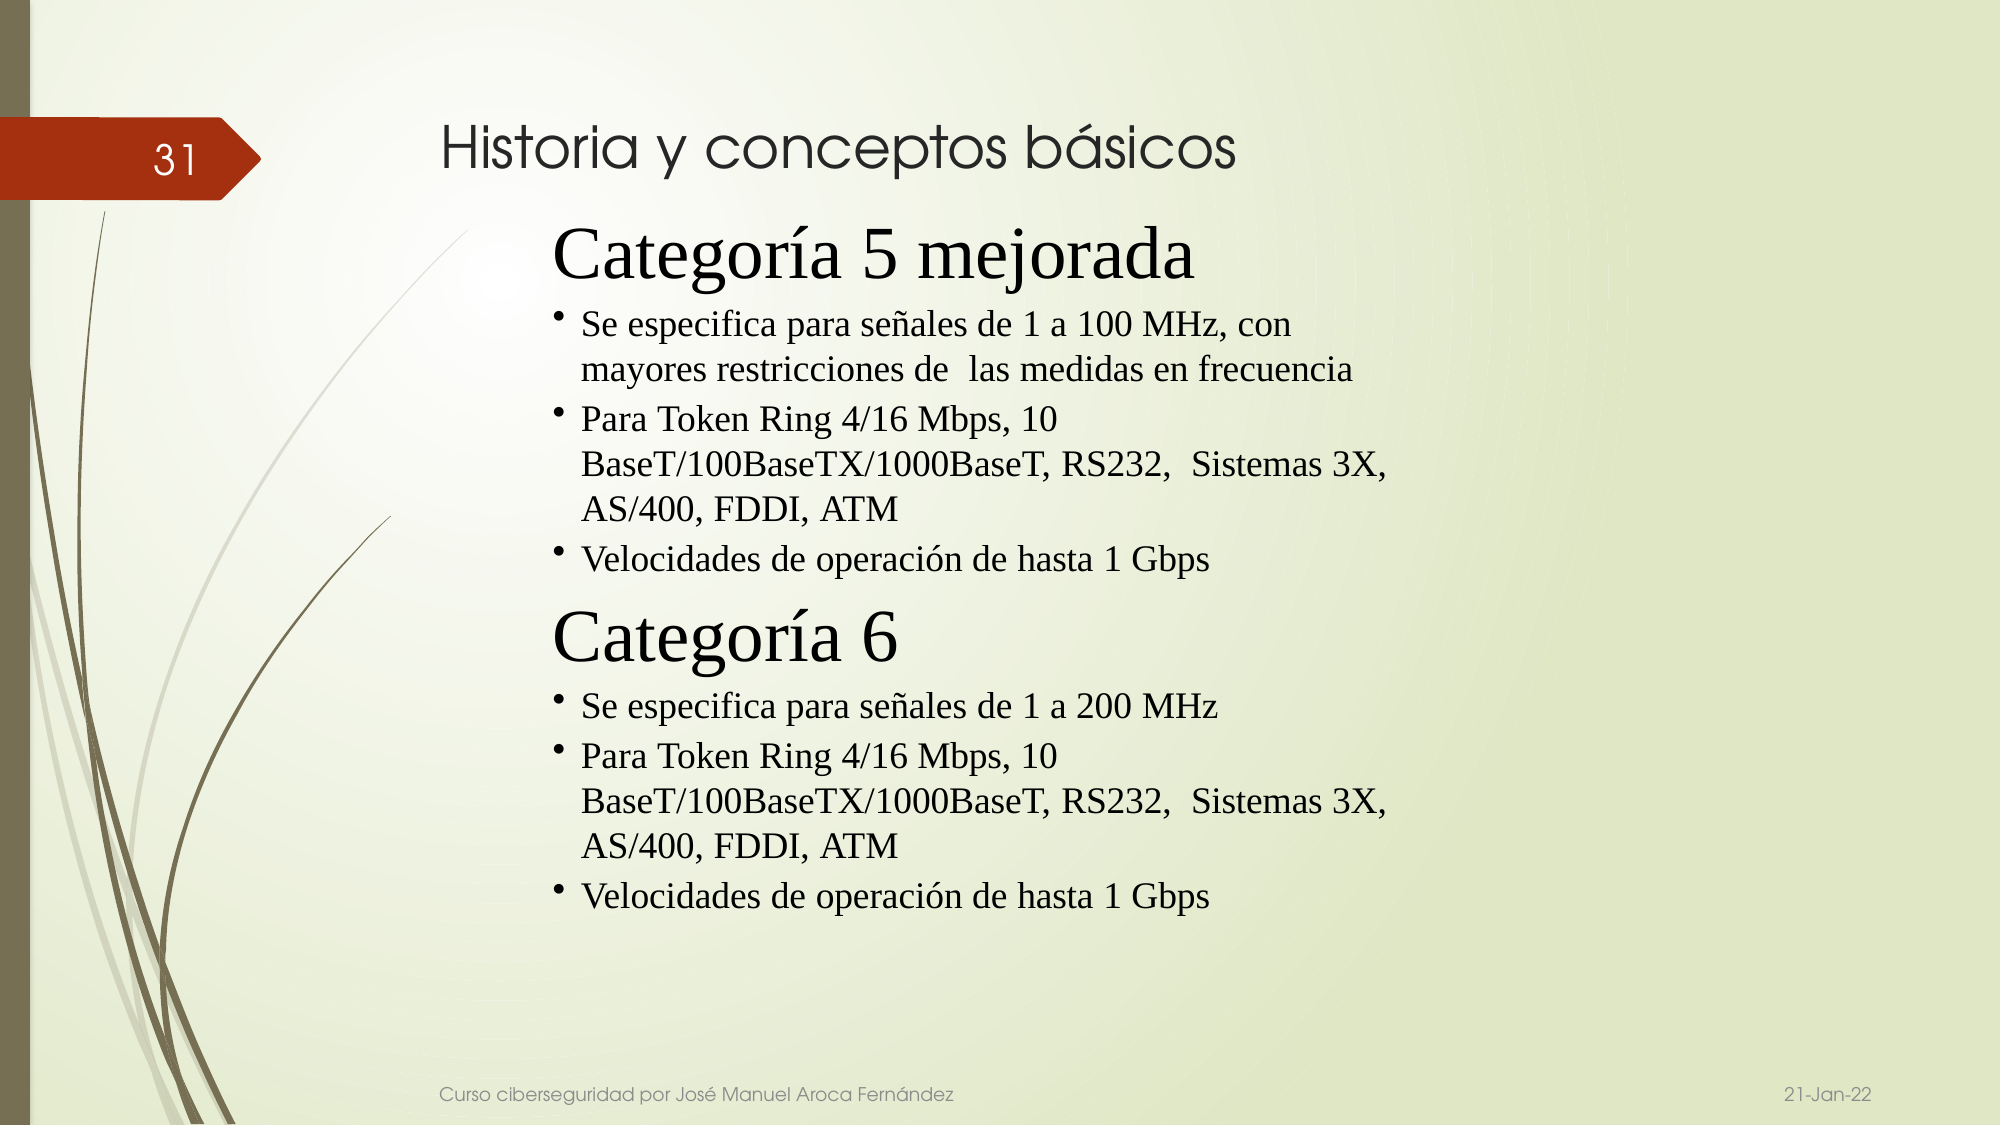

# Historia y conceptos básicos
31
Categoría 5 mejorada
Se especifica para señales de 1 a 100 MHz, con mayores restricciones de  las medidas en frecuencia
Para Token Ring 4/16 Mbps, 10 BaseT/100BaseTX/1000BaseT, RS232,  Sistemas 3X, AS/400, FDDI, ATM
Velocidades de operación de hasta 1 Gbps
Categoría 6
Se especifica para señales de 1 a 200 MHz
Para Token Ring 4/16 Mbps, 10 BaseT/100BaseTX/1000BaseT, RS232,  Sistemas 3X, AS/400, FDDI, ATM
Velocidades de operación de hasta 1 Gbps
21-Jan-22
Curso ciberseguridad por José Manuel Aroca Fernández